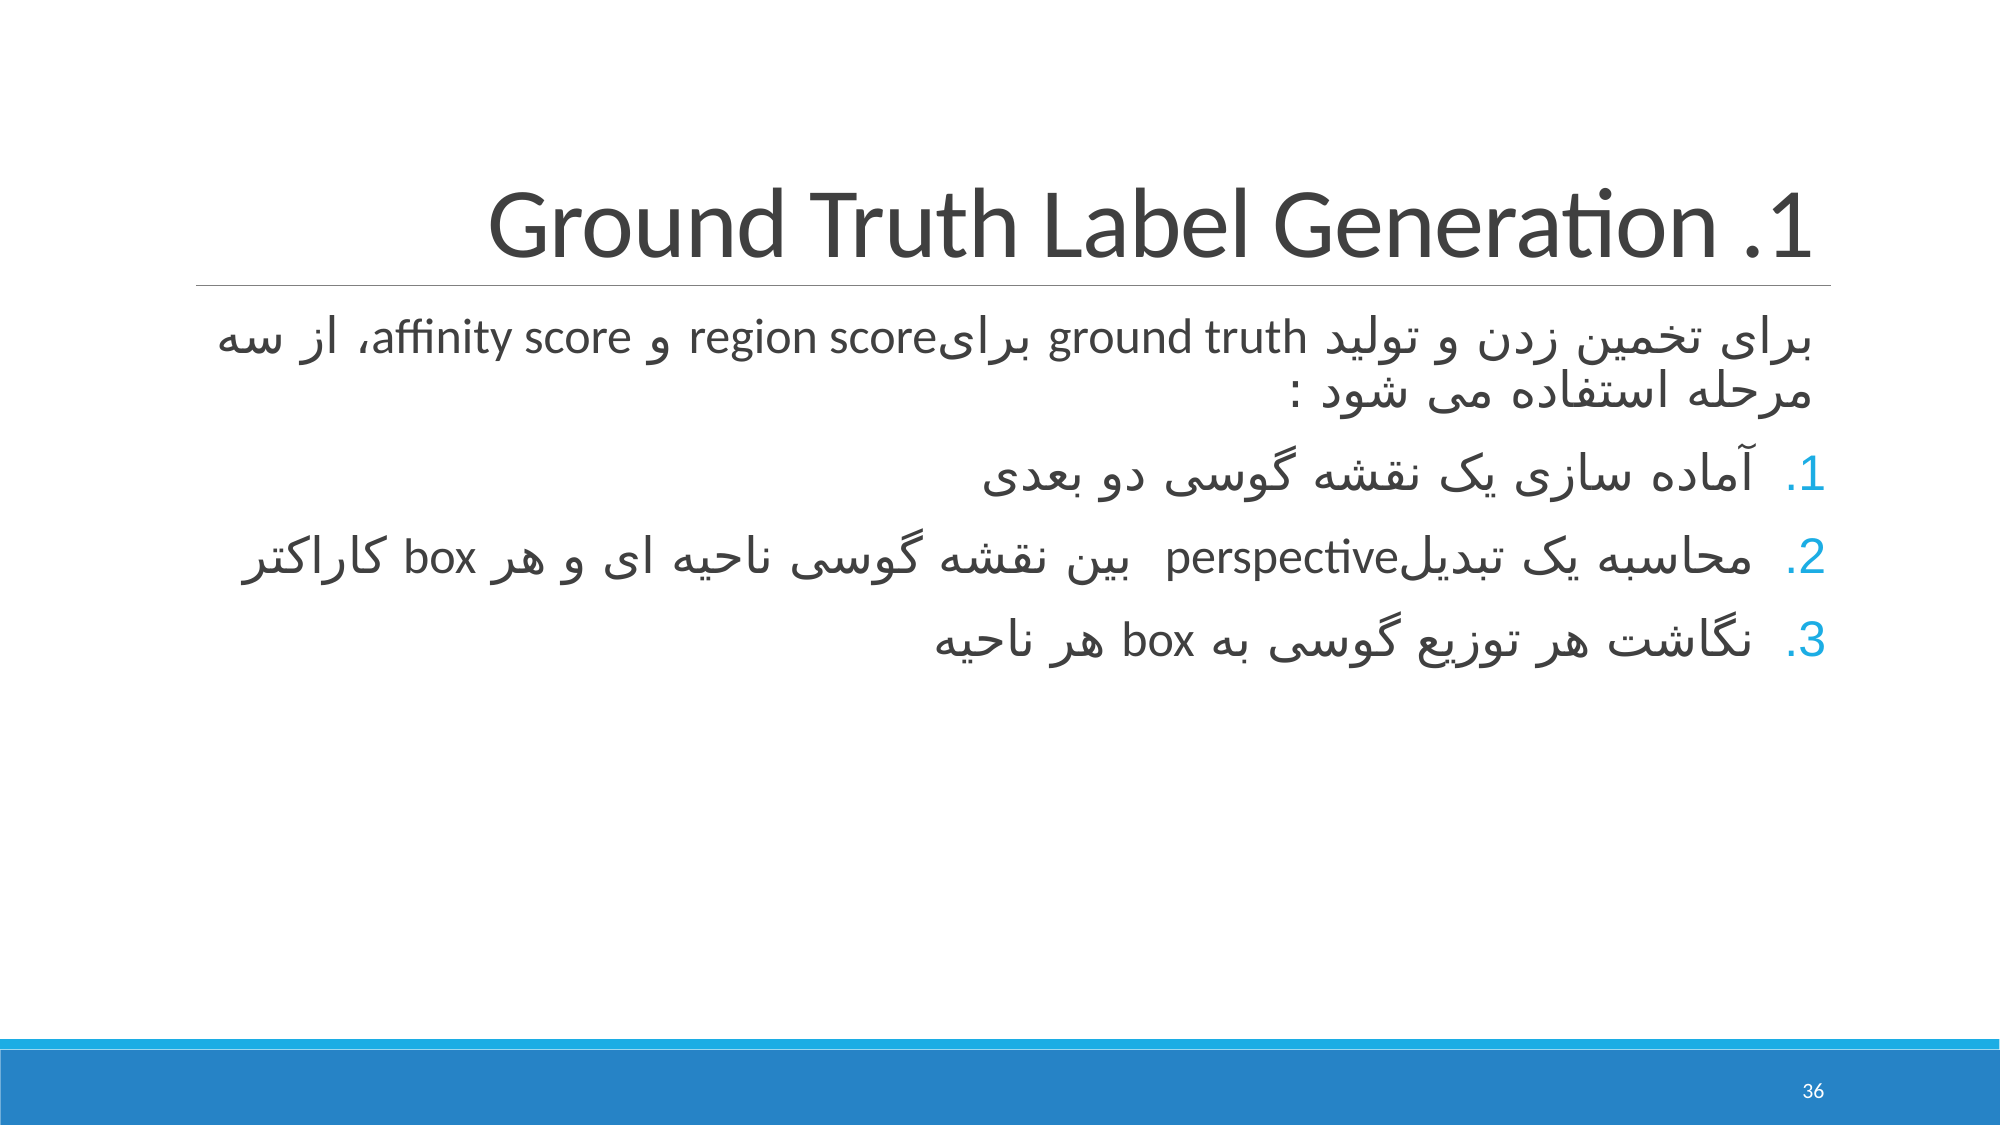

# Ground Truth Label Generation .1
برای تخمین زدن و تولید ground truth برایregion score و affinity score، از سه مرحله استفاده می شود :
آماده سازی یک نقشه گوسی دو بعدی
محاسبه یک تبدیلperspective  بین نقشه گوسی ناحیه ای و هر box کاراکتر
نگاشت هر توزیع گوسی به box هر ناحیه

36